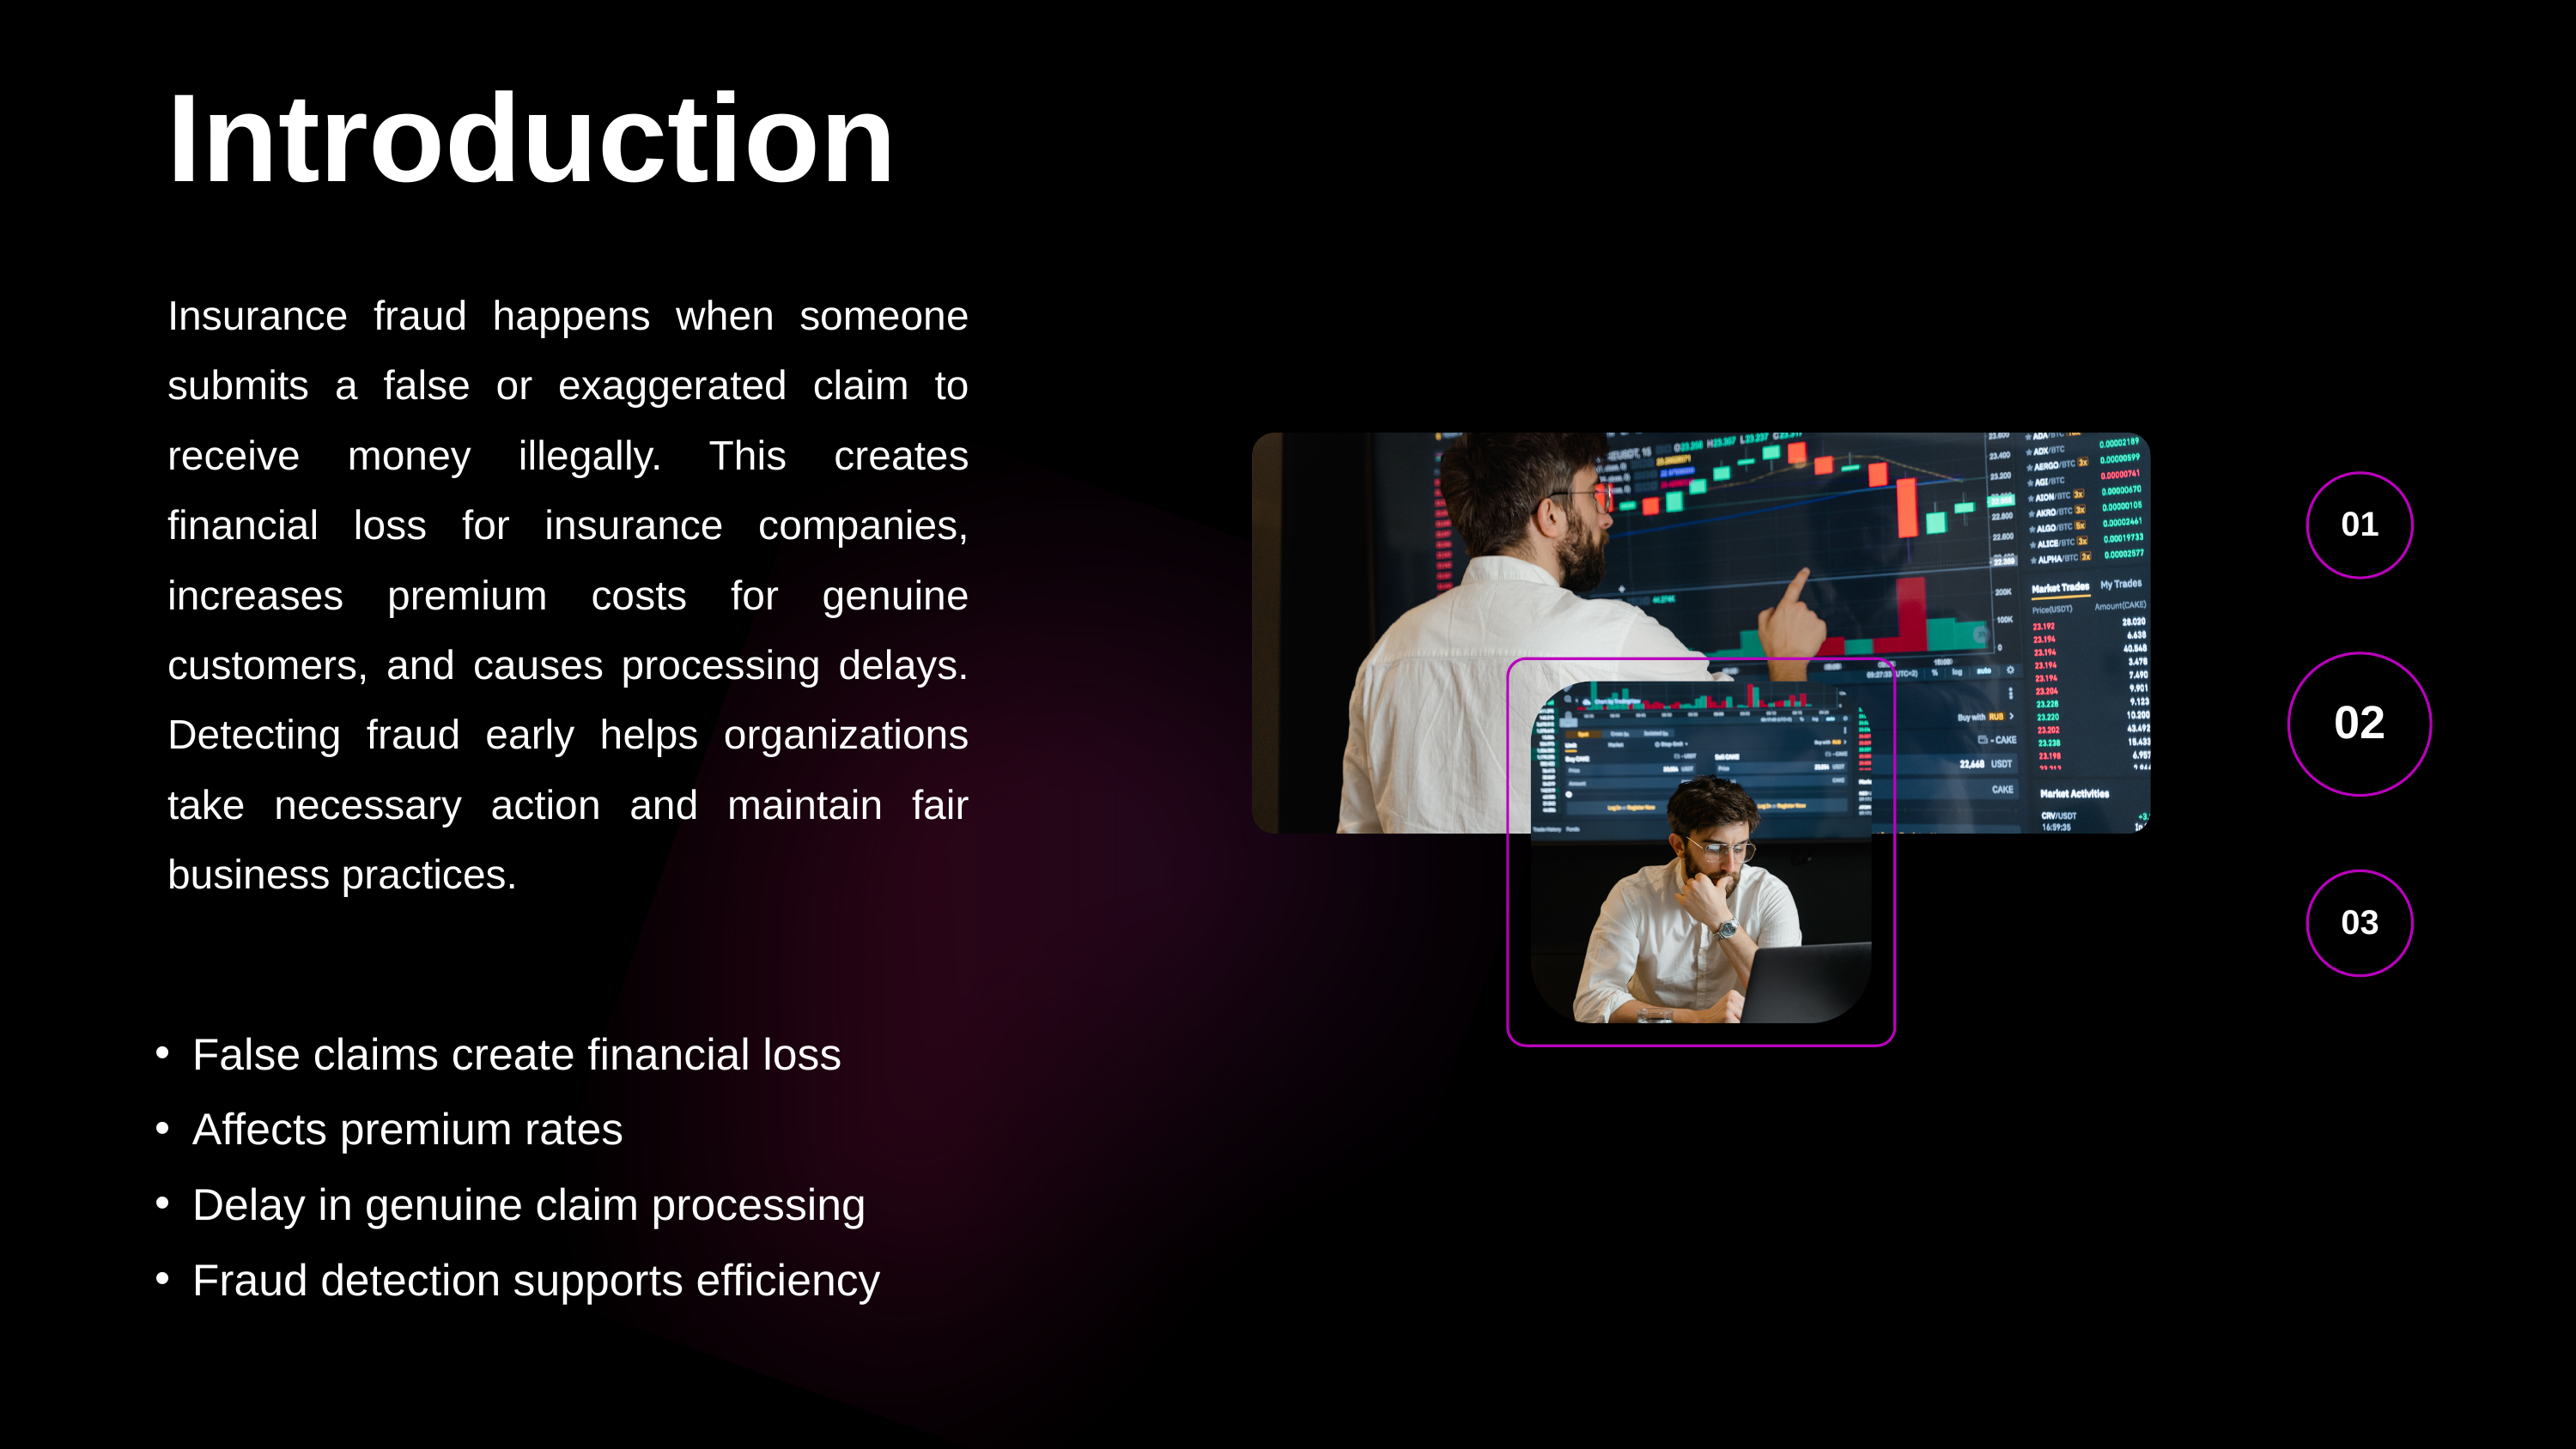

Introduction
Insurance fraud happens when someone submits a false or exaggerated claim to receive money illegally. This creates financial loss for insurance companies, increases premium costs for genuine customers, and causes processing delays. Detecting fraud early helps organizations take necessary action and maintain fair business practices.

01

02

03
False claims create financial loss
Affects premium rates
Delay in genuine claim processing
Fraud detection supports efficiency